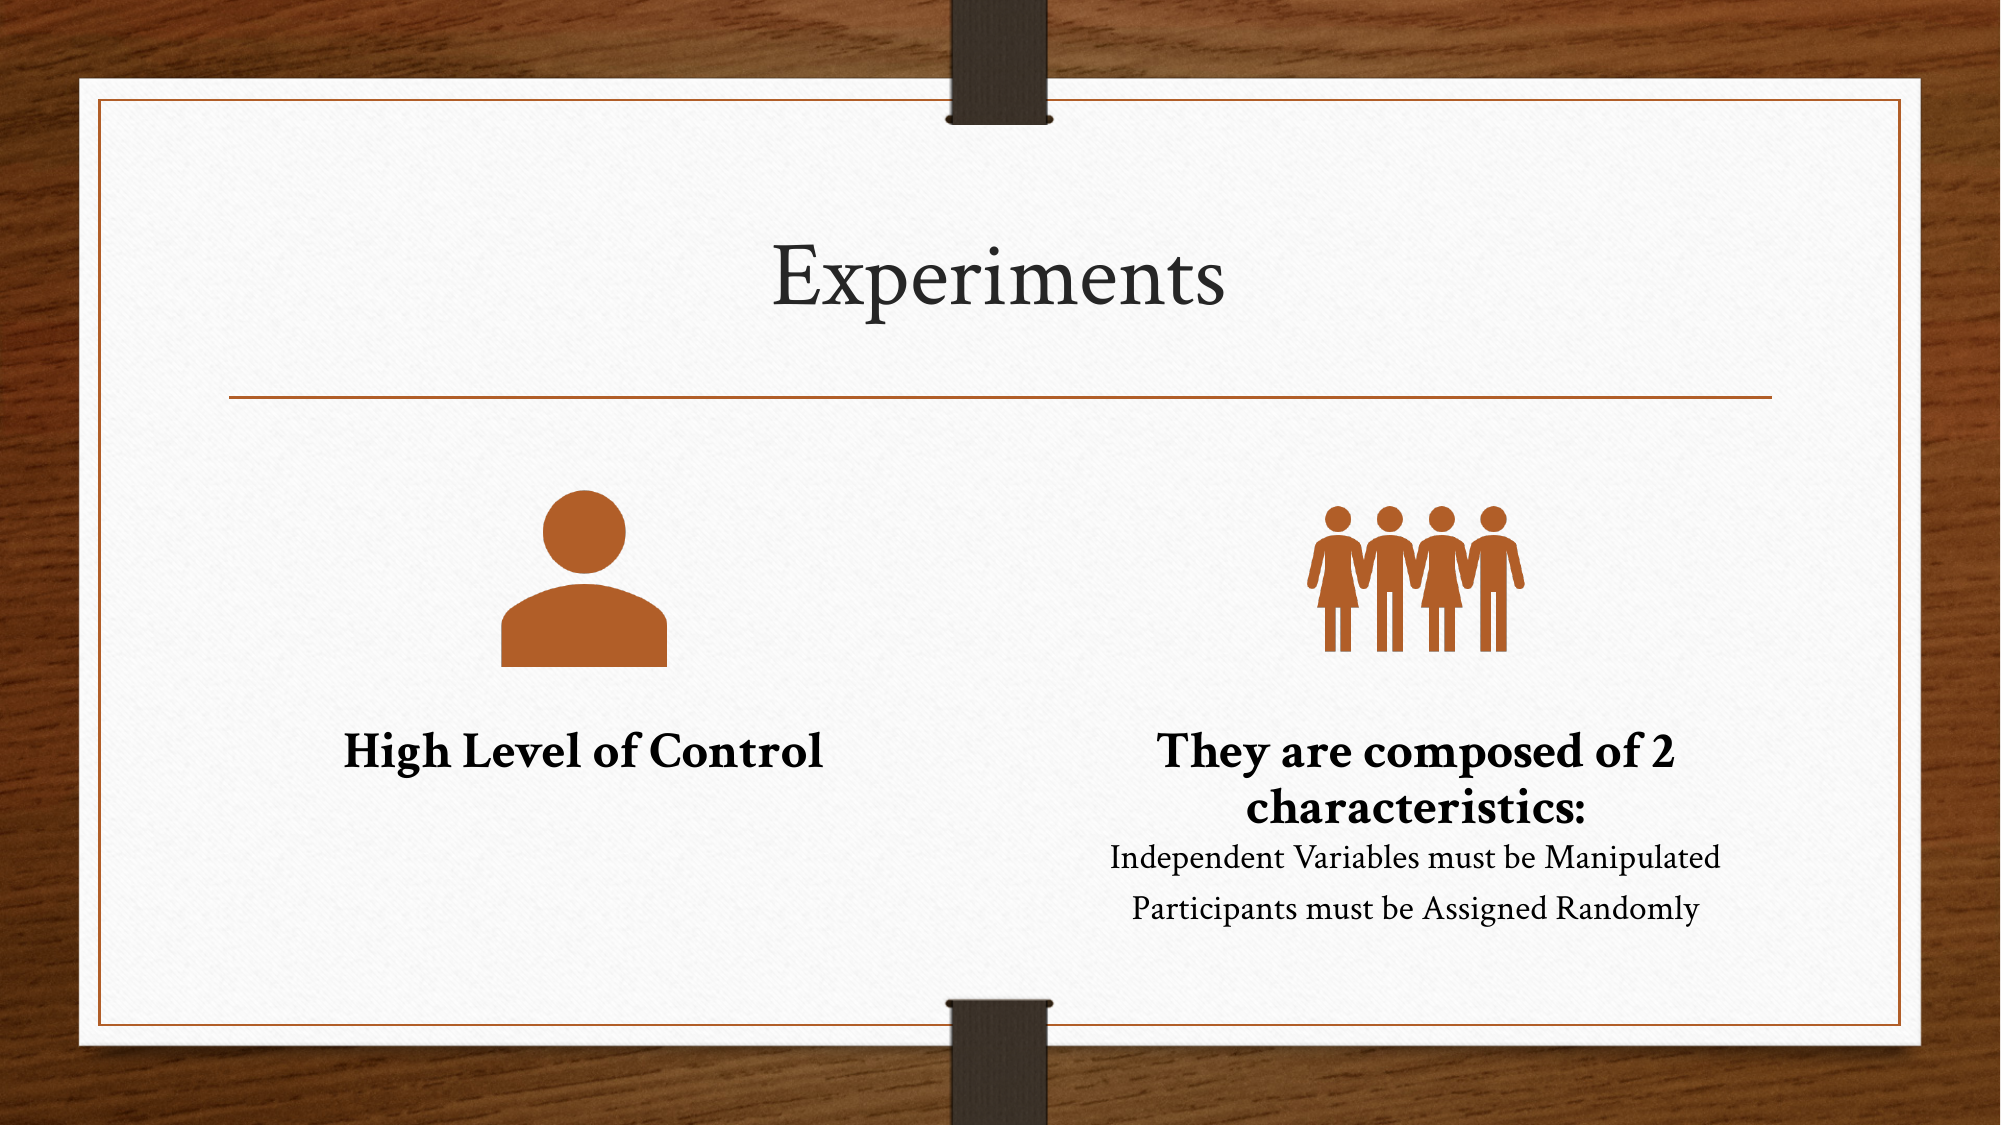

# Experiments
High Level of Control
They are composed of 2 characteristics:
Independent Variables must be Manipulated
Participants must be Assigned Randomly